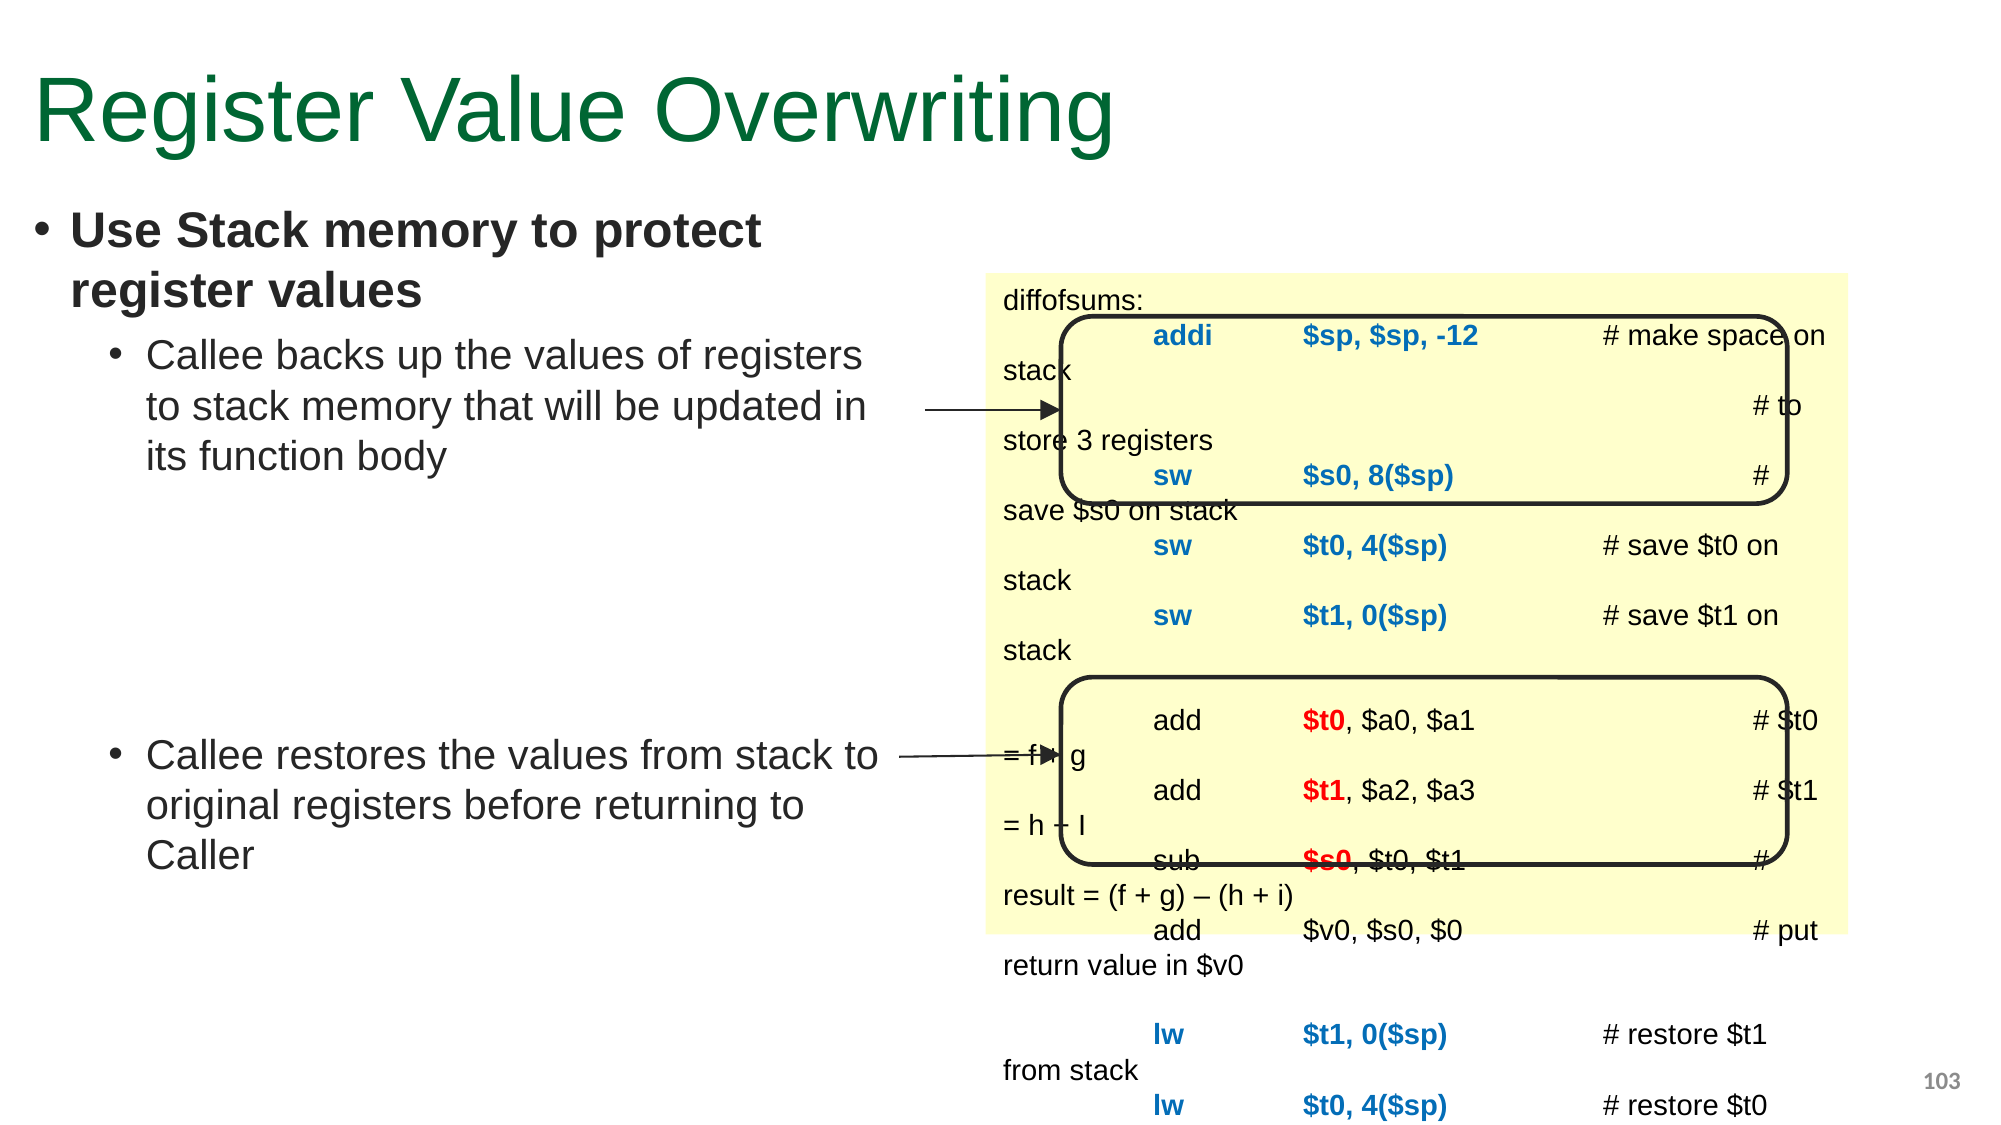

# Register Value Overwriting
Use Stack memory to protect register values
Callee backs up the values of registers to stack memory that will be updated in its function body

Callee restores the values from stack to original registers before returning to Caller

diffofsums:
	addi	$sp, $sp, -12	# make space on stack
					# to store 3 registers
	sw	$s0, 8($sp)		# save $s0 on stack
	sw	$t0, 4($sp)		# save $t0 on stack
	sw	$t1, 0($sp)		# save $t1 on stack

	add	$t0, $a0, $a1		# $t0 = f + g
	add	$t1, $a2, $a3		# $t1 = h + I
	sub	$s0, $t0, $t1		# result = (f + g) – (h + i)
	add	$v0, $s0, $0		# put return value in $v0

	lw	$t1, 0($sp)		# restore $t1 from stack
	lw	$t0, 4($sp)		# restore $t0 from stack
	lw	$s0, 8($sp)		# restore $s0 from stack
	addi	$sp, $sp, 12		# deallocate stack space

	jr	$ra			# return to caller

103